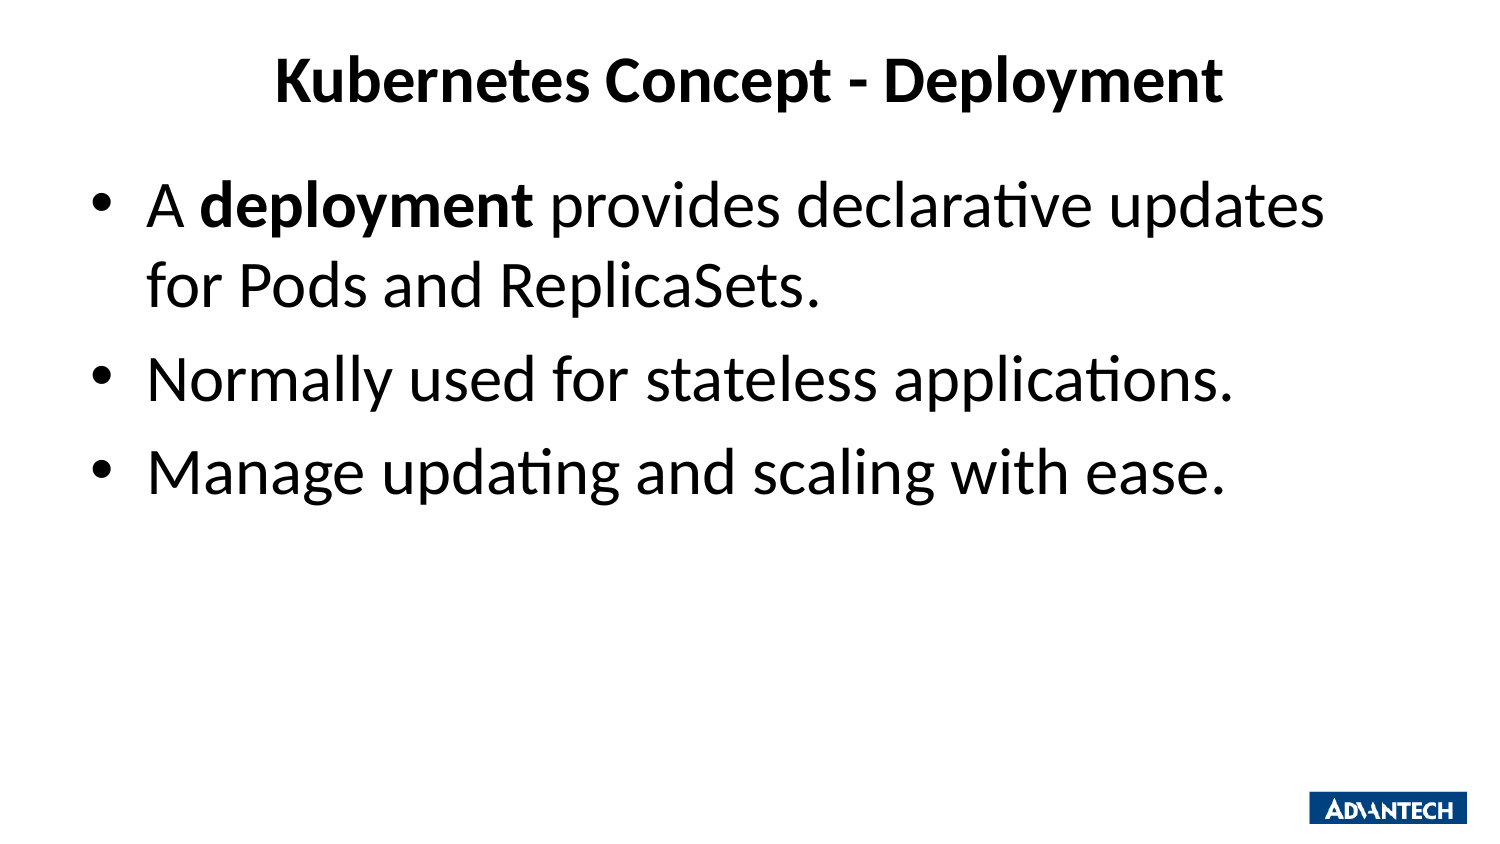

# Kubernetes Concept - Deployment
A deployment provides declarative updates for Pods and ReplicaSets.
Normally used for stateless applications.
Manage updating and scaling with ease.